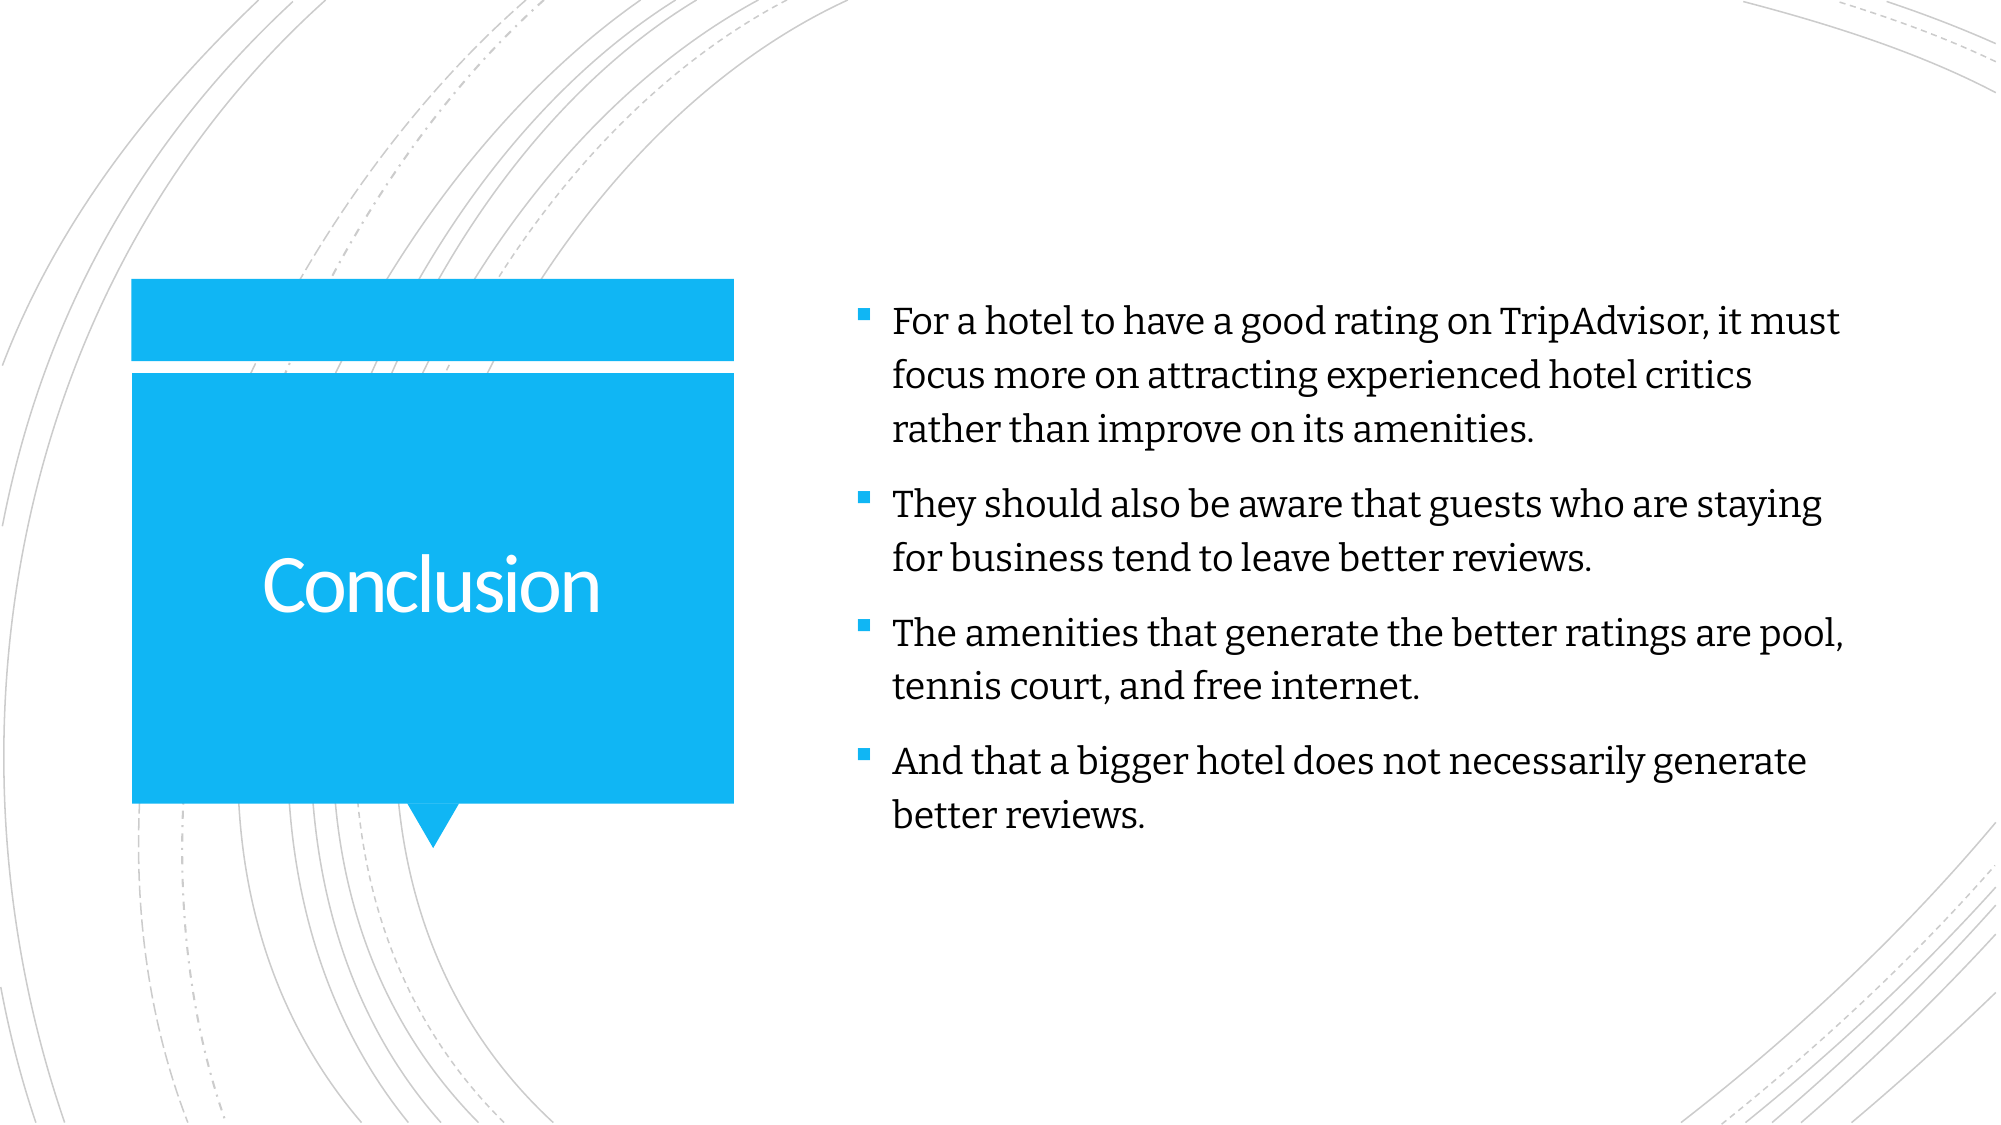

For a hotel to have a good rating on TripAdvisor, it must focus more on attracting experienced hotel critics rather than improve on its amenities.
They should also be aware that guests who are staying for business tend to leave better reviews.
The amenities that generate the better ratings are pool, tennis court, and free internet.
And that a bigger hotel does not necessarily generate better reviews.
# Conclusion